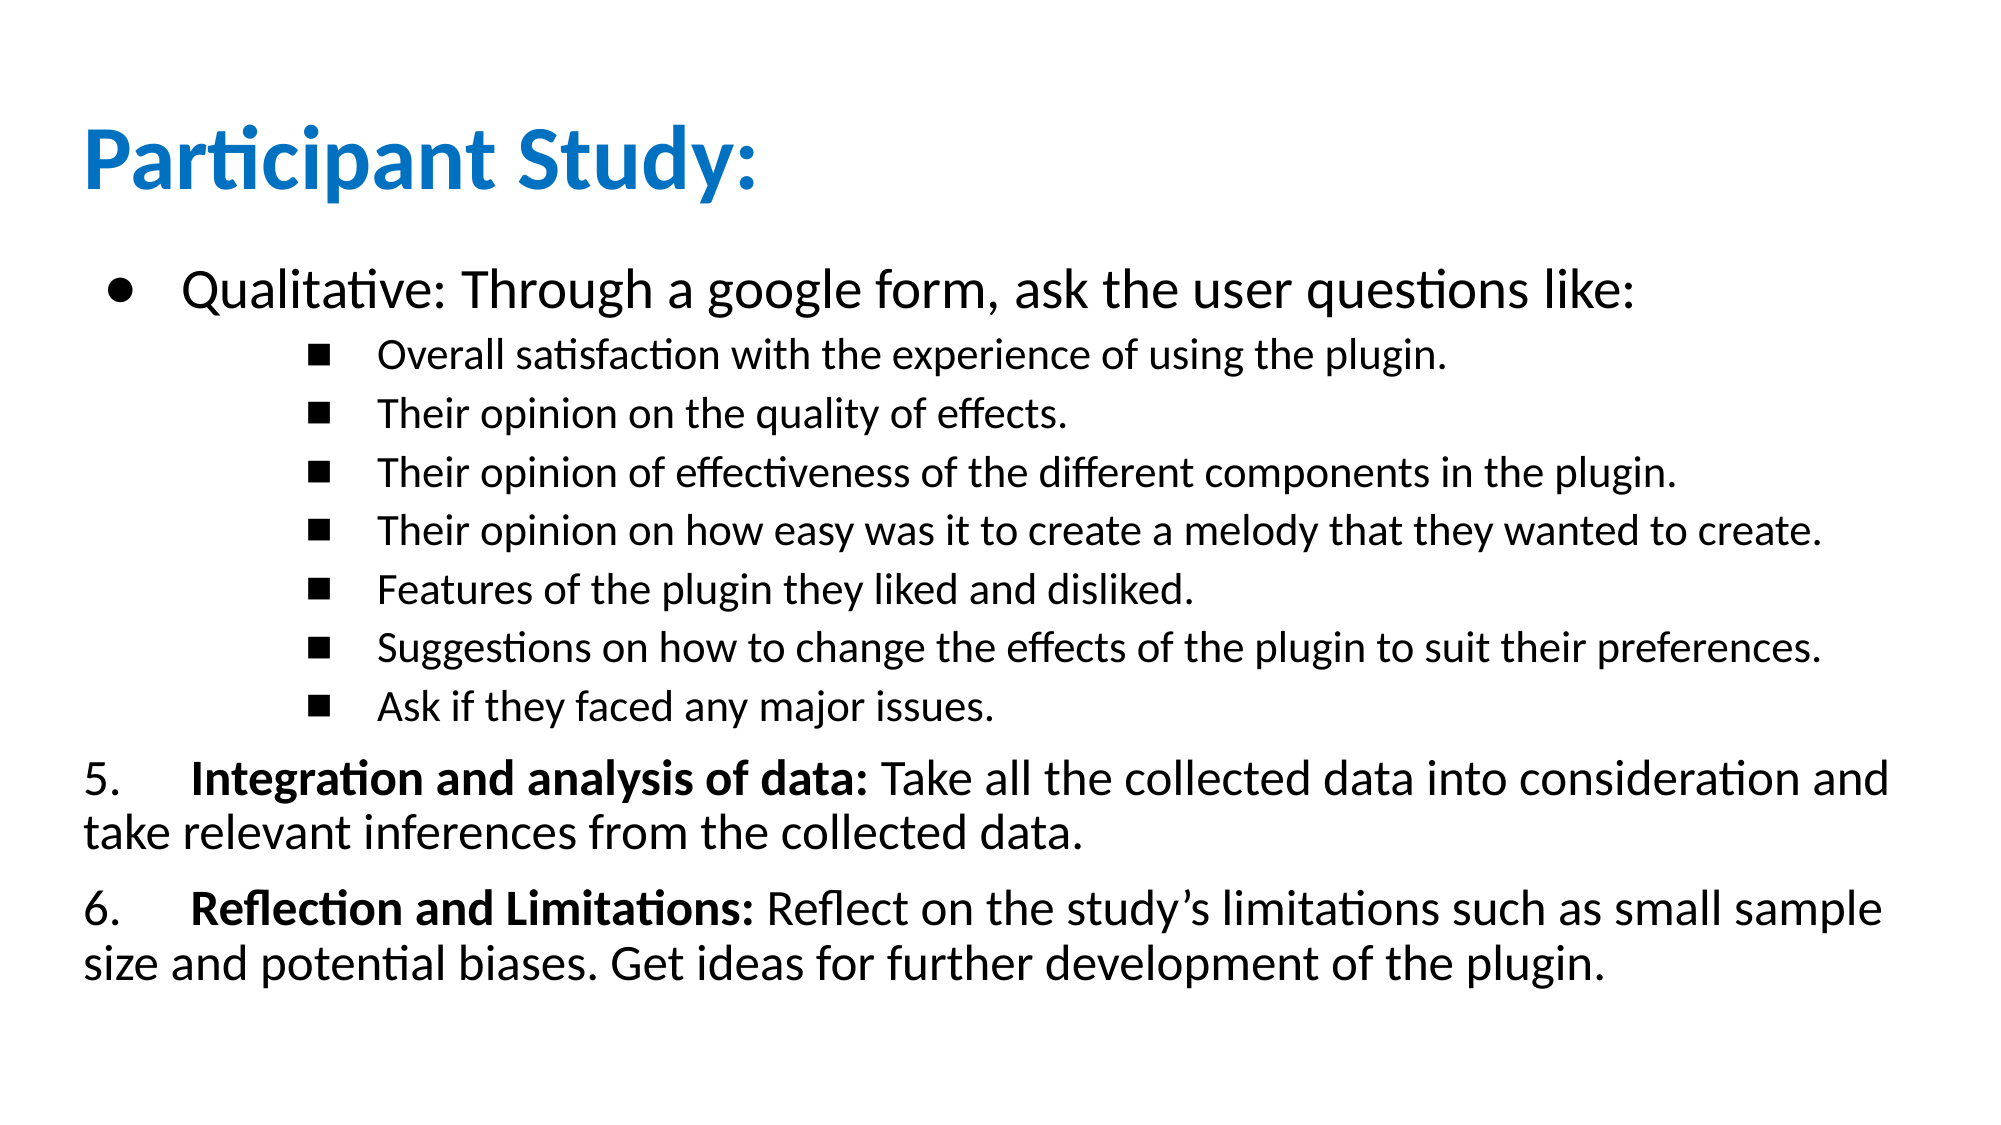

# Participant Study:
Qualitative: Through a google form, ask the user questions like:
Overall satisfaction with the experience of using the plugin.
Their opinion on the quality of effects.
Their opinion of effectiveness of the different components in the plugin.
Their opinion on how easy was it to create a melody that they wanted to create.
Features of the plugin they liked and disliked.
Suggestions on how to change the effects of the plugin to suit their preferences.
Ask if they faced any major issues.
5.      Integration and analysis of data: Take all the collected data into consideration and take relevant inferences from the collected data.
6.      Reflection and Limitations: Reflect on the study’s limitations such as small sample size and potential biases. Get ideas for further development of the plugin.
Guitarizzz